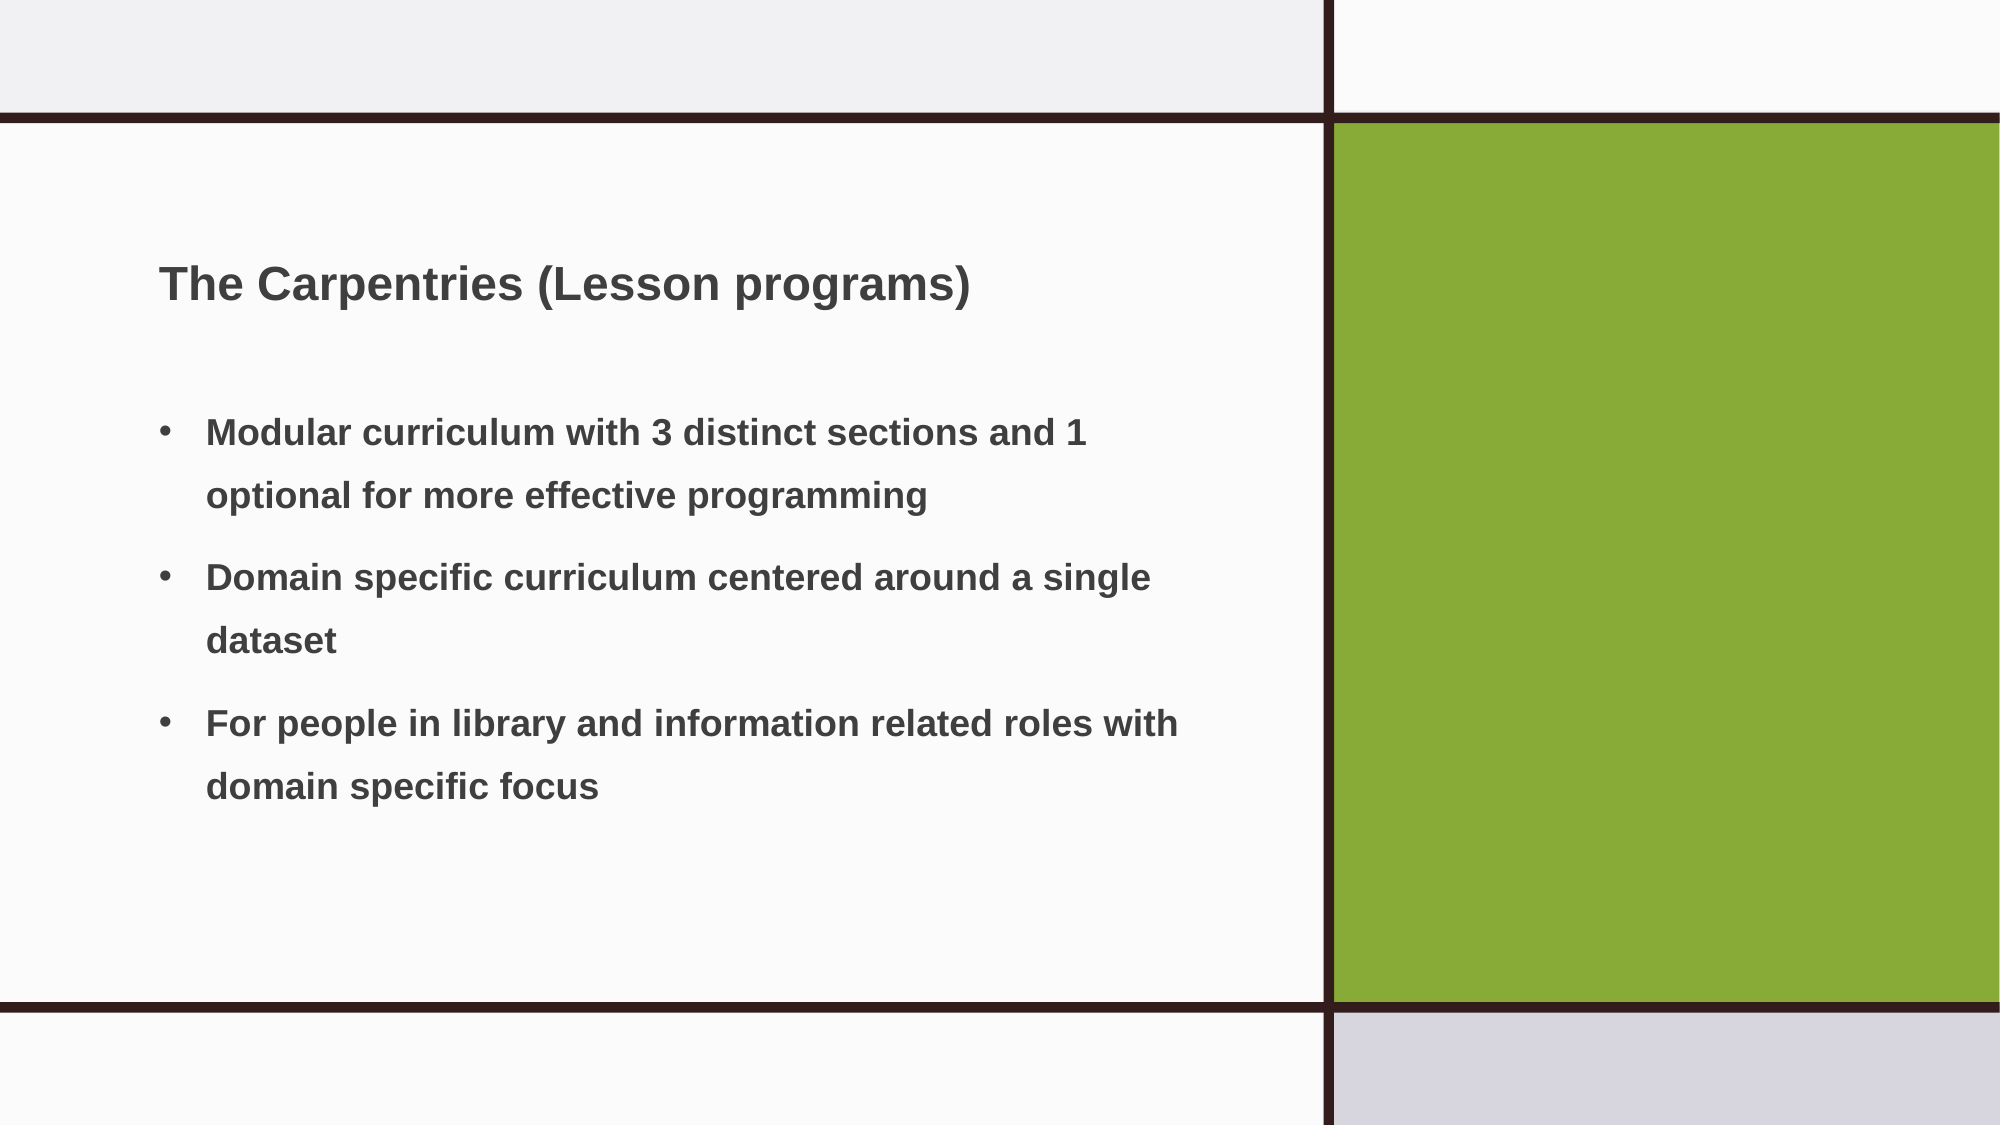

# The Carpentries (Lesson programs)
Modular curriculum with 3 distinct sections and 1 optional for more effective programming
Domain specific curriculum centered around a single dataset
For people in library and information related roles with domain specific focus